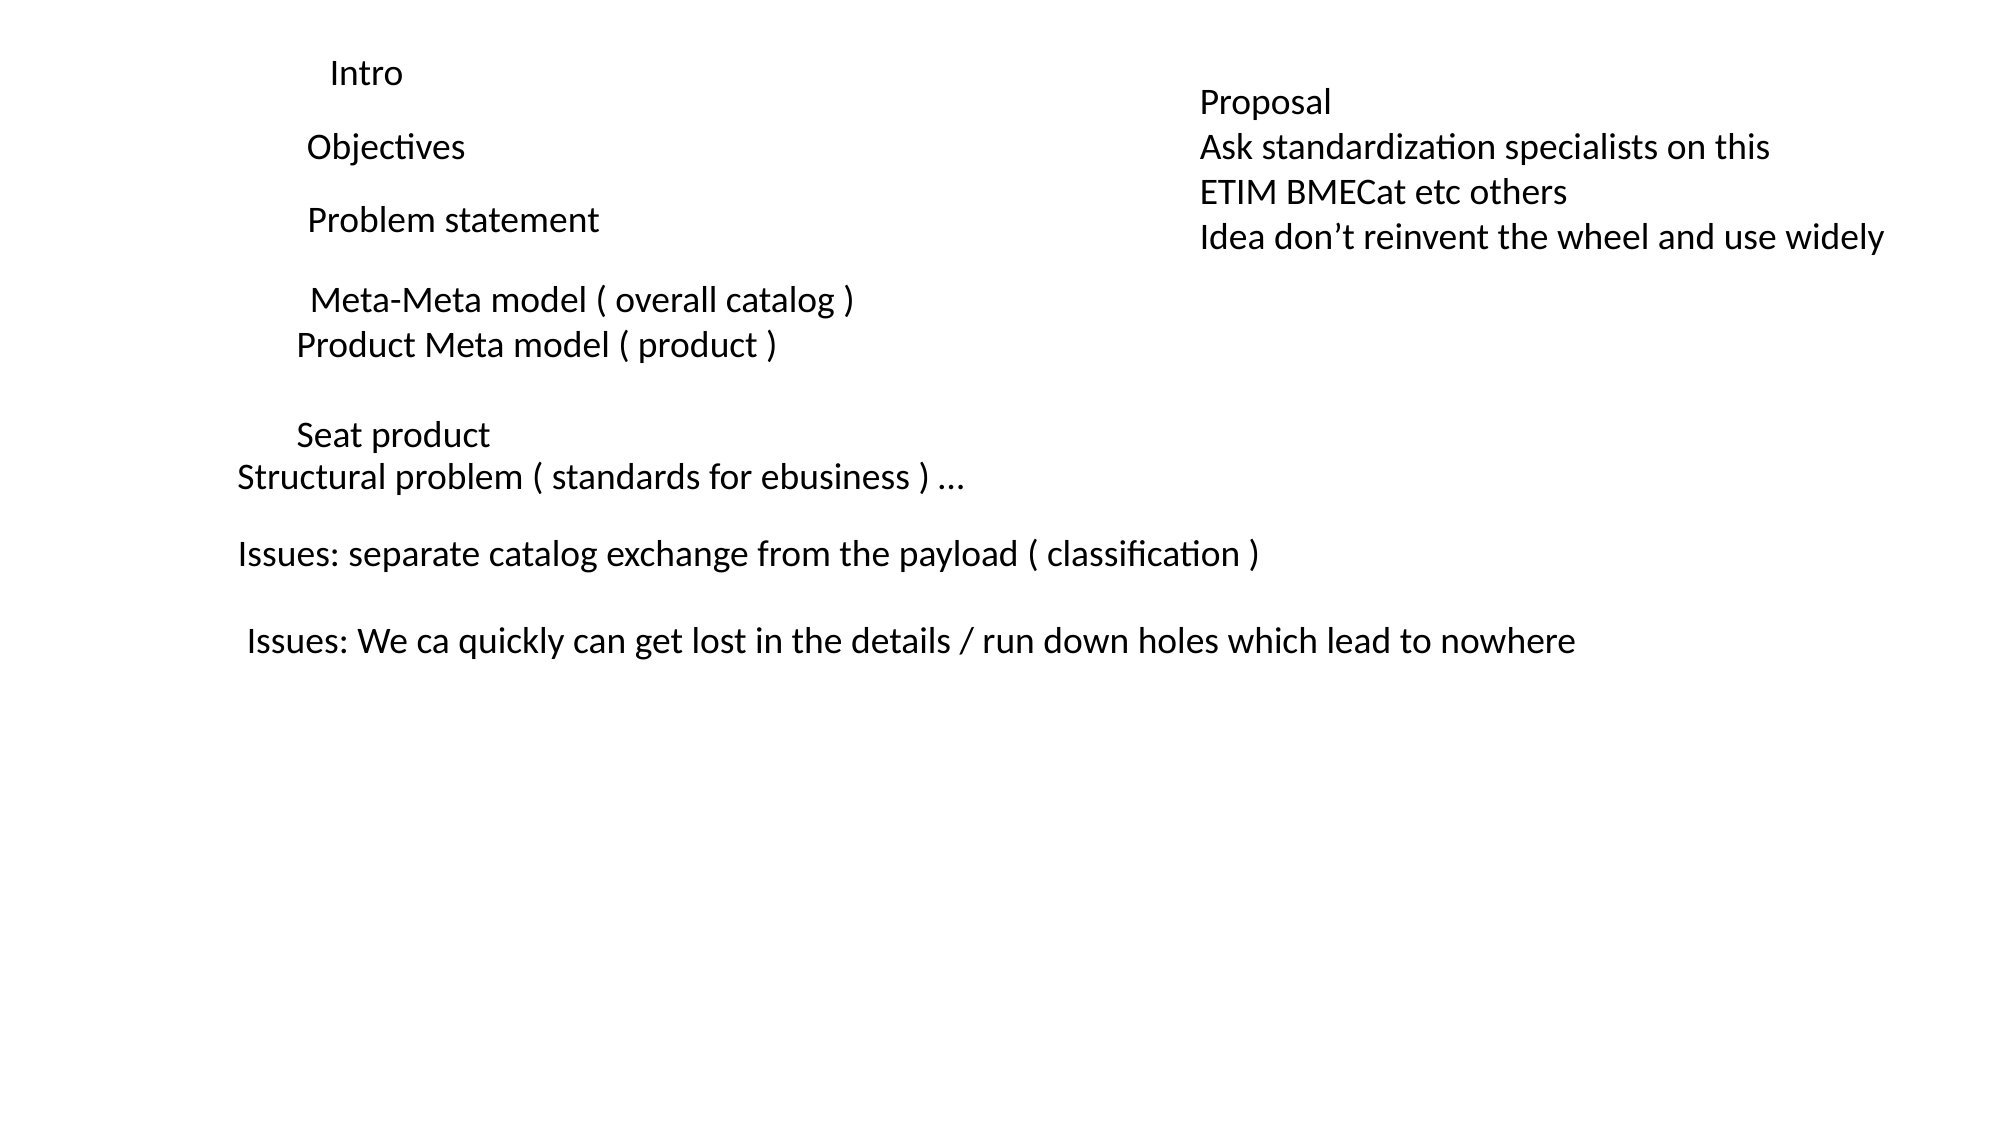

Intro
Proposal
Ask standardization specialists on this
ETIM BMECat etc others
Idea don’t reinvent the wheel and use widely
Objectives
Problem statement
Meta-Meta model ( overall catalog )
Product Meta model ( product )

Seat product
Structural problem ( standards for ebusiness ) …
Issues: separate catalog exchange from the payload ( classification )
Issues: We ca quickly can get lost in the details / run down holes which lead to nowhere